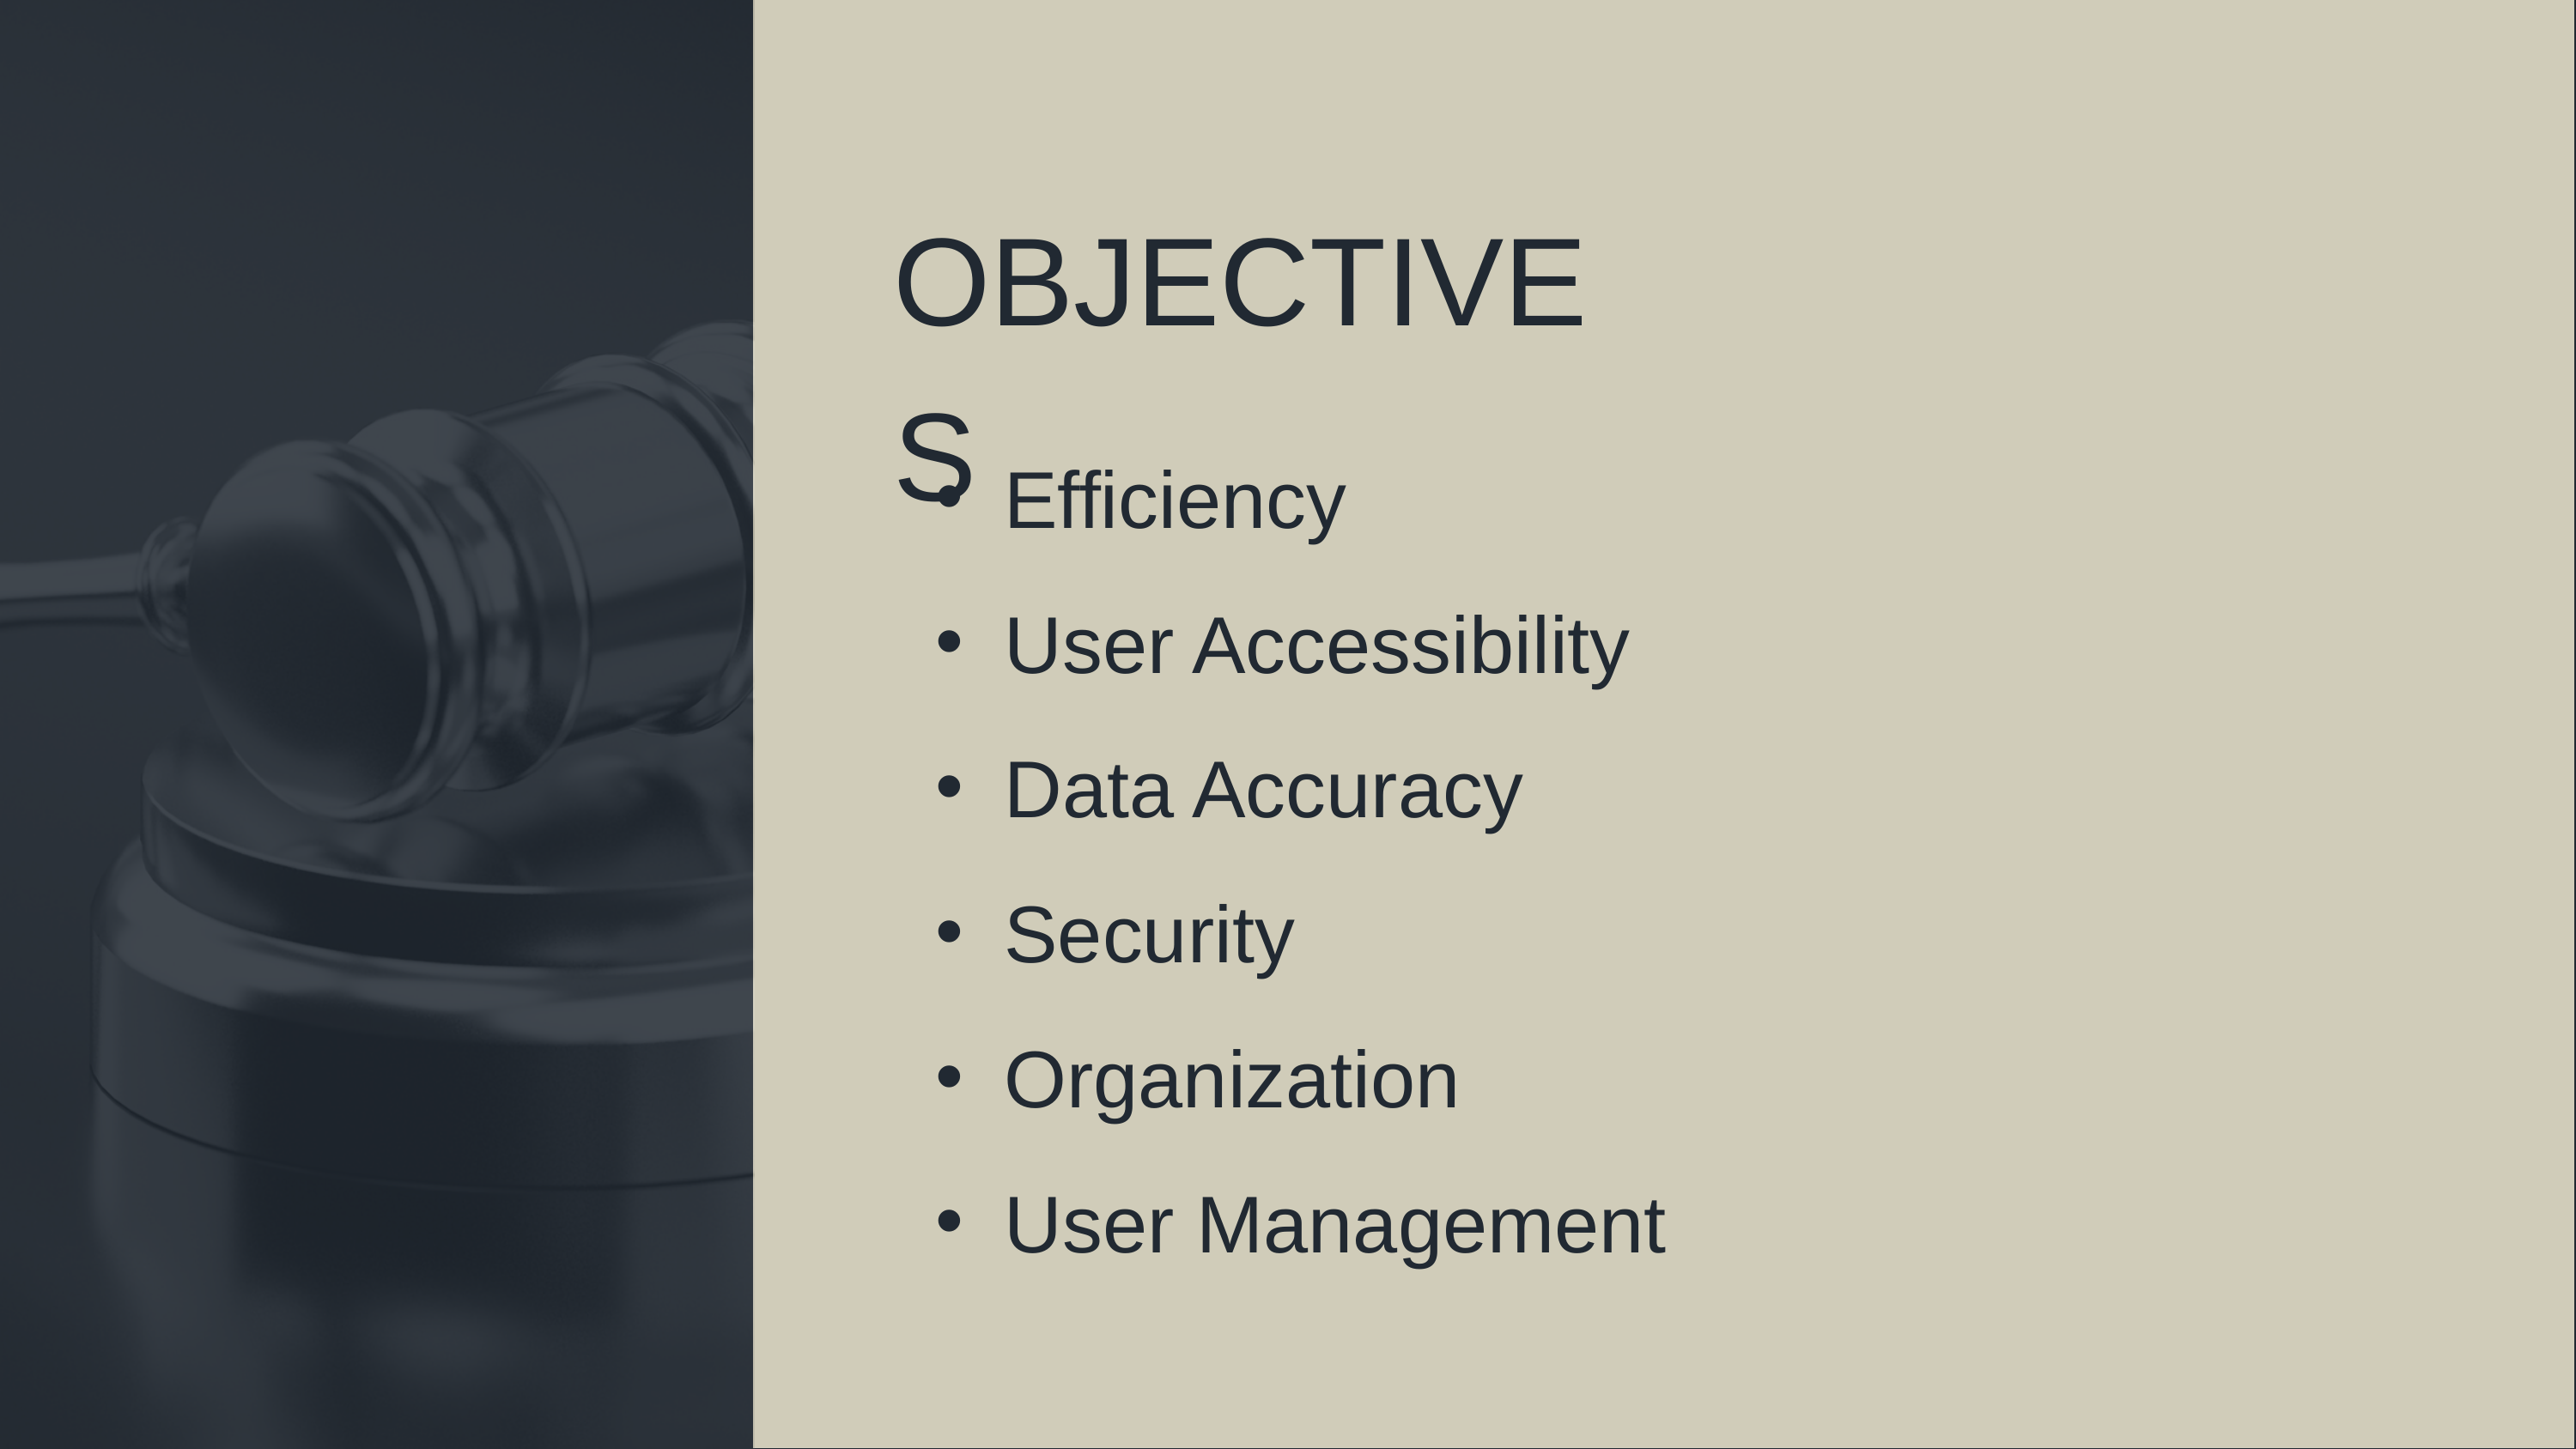

OBJECTIVES
Efficiency
User Accessibility
Data Accuracy
Security
Organization
User Management